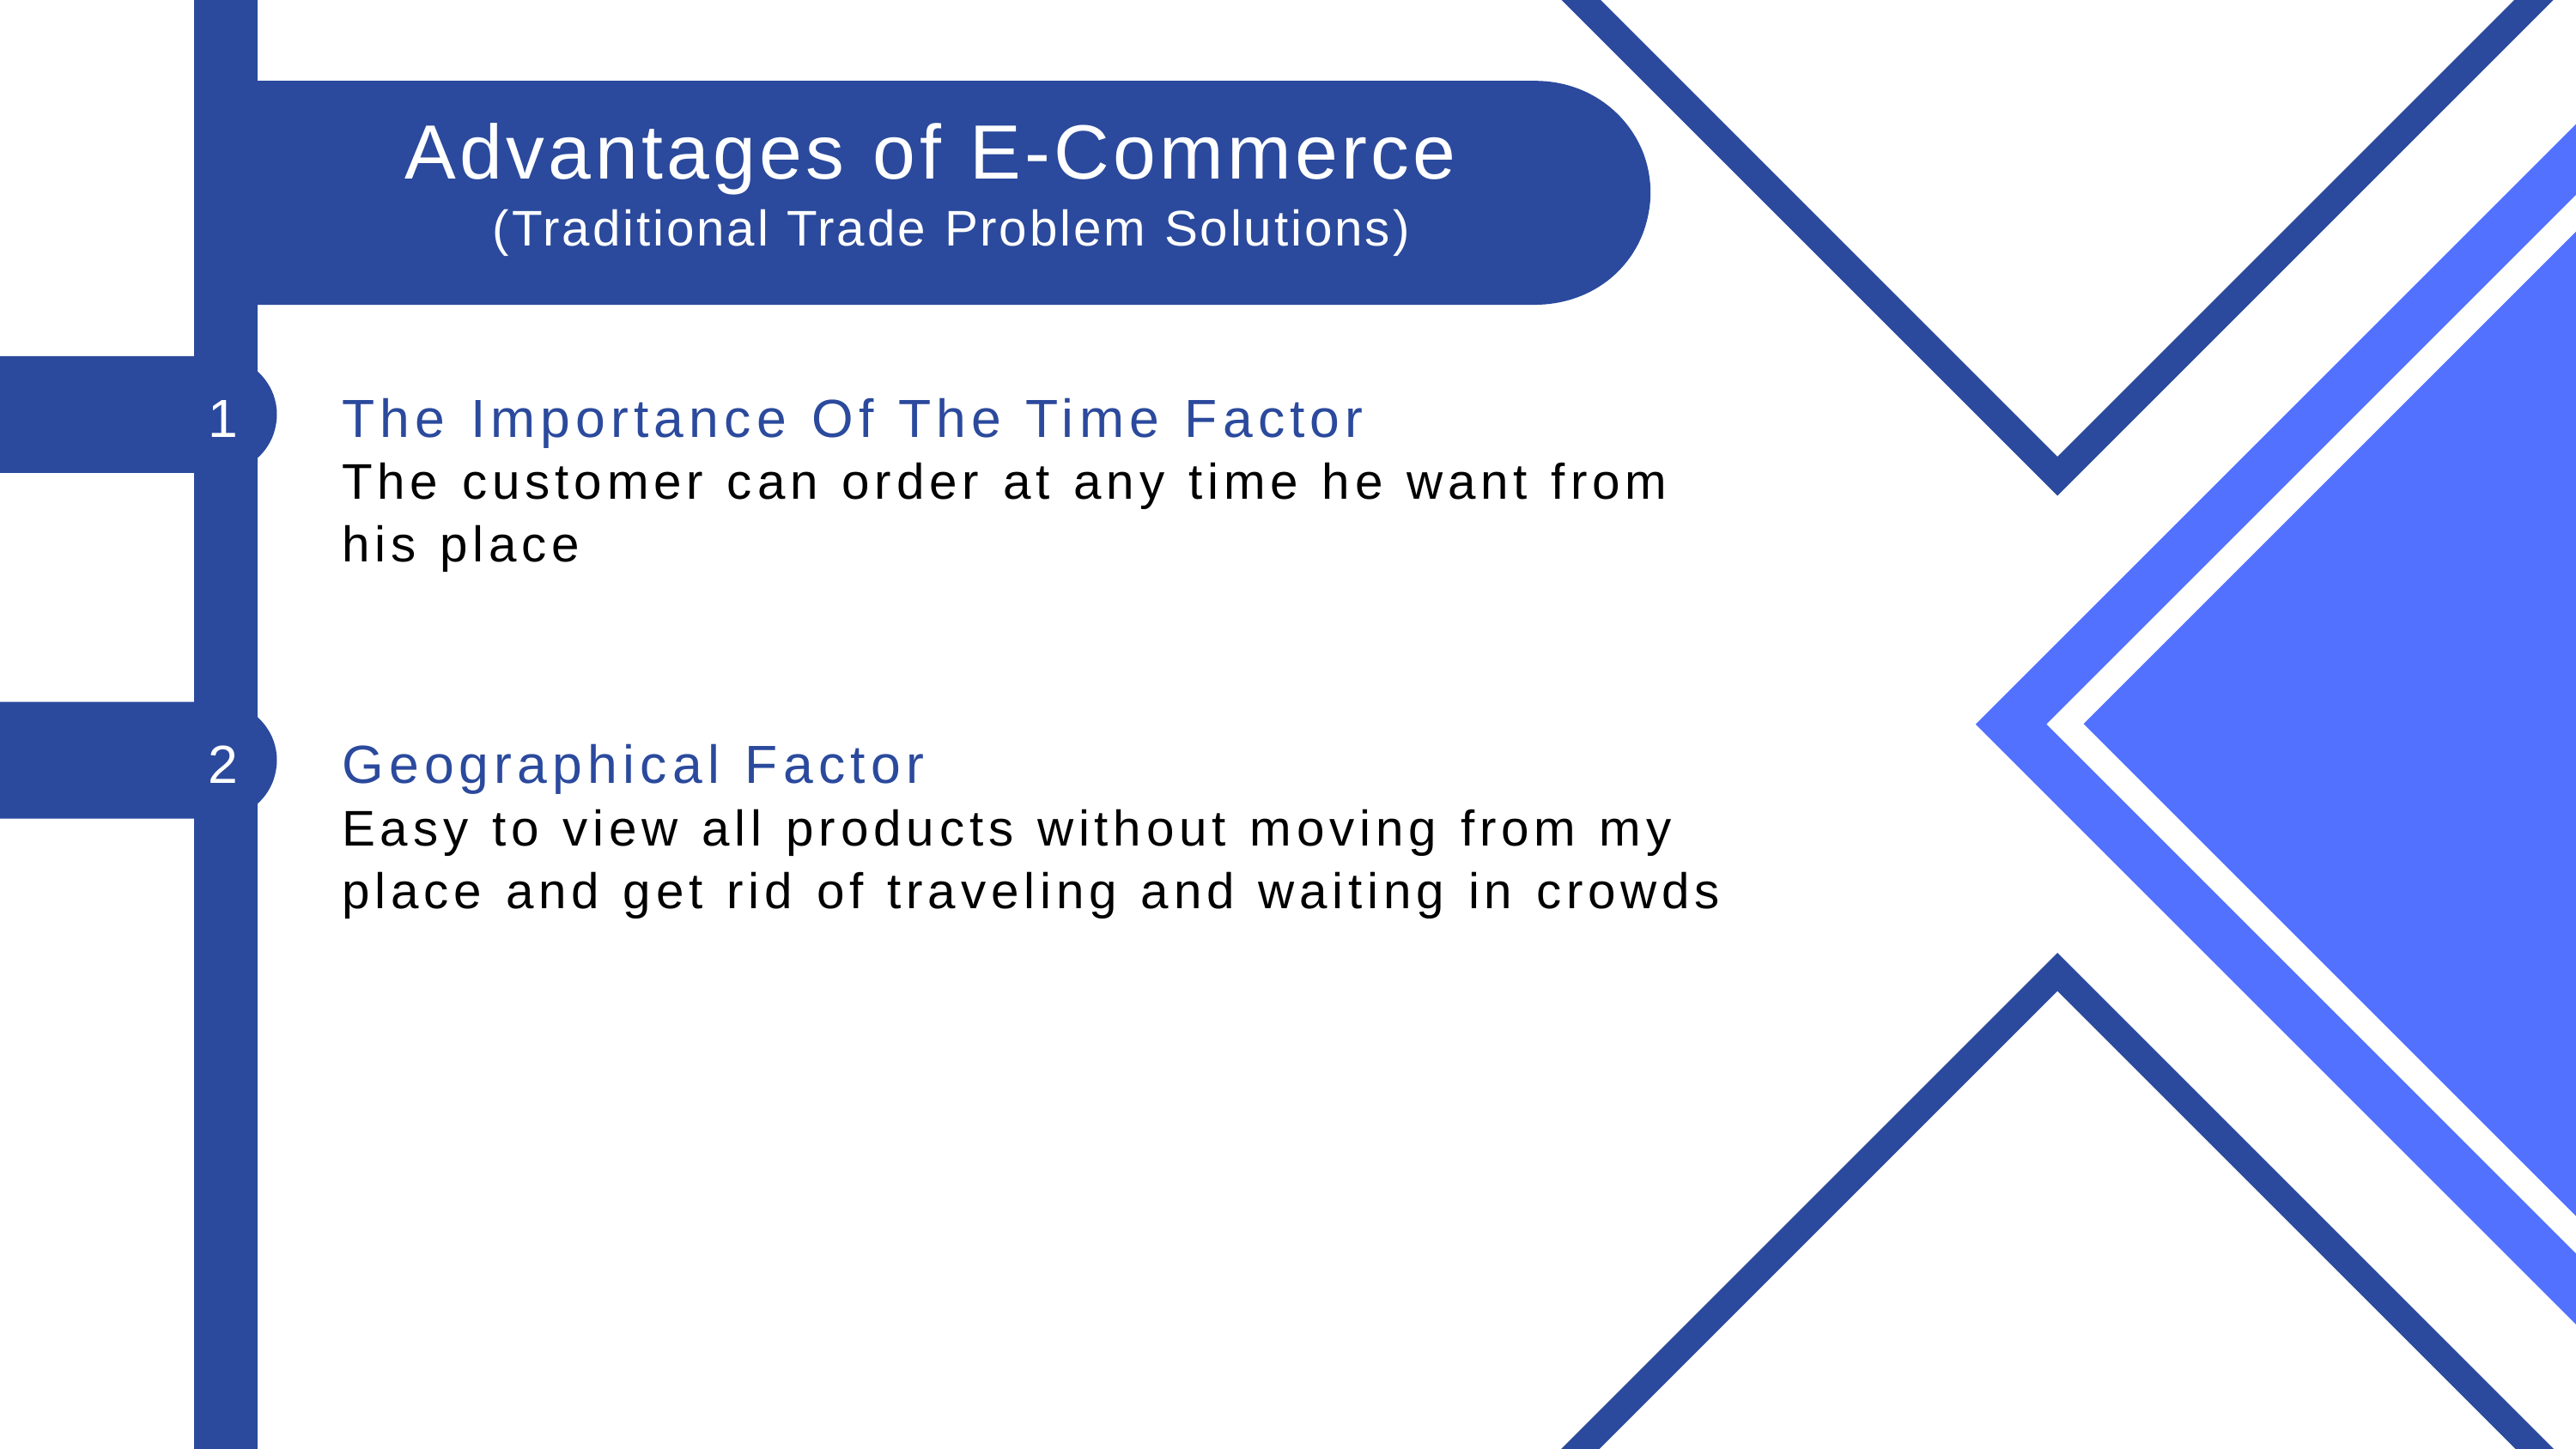

Advantages of E-Commerce
 (Traditional Trade Problem Solutions)

1
The Importance Of The Time Factor
The customer can order at any time he want from his place​

2
Geographical Factor​
Easy to view all products without moving from my place and get rid of traveling and waiting in crowds